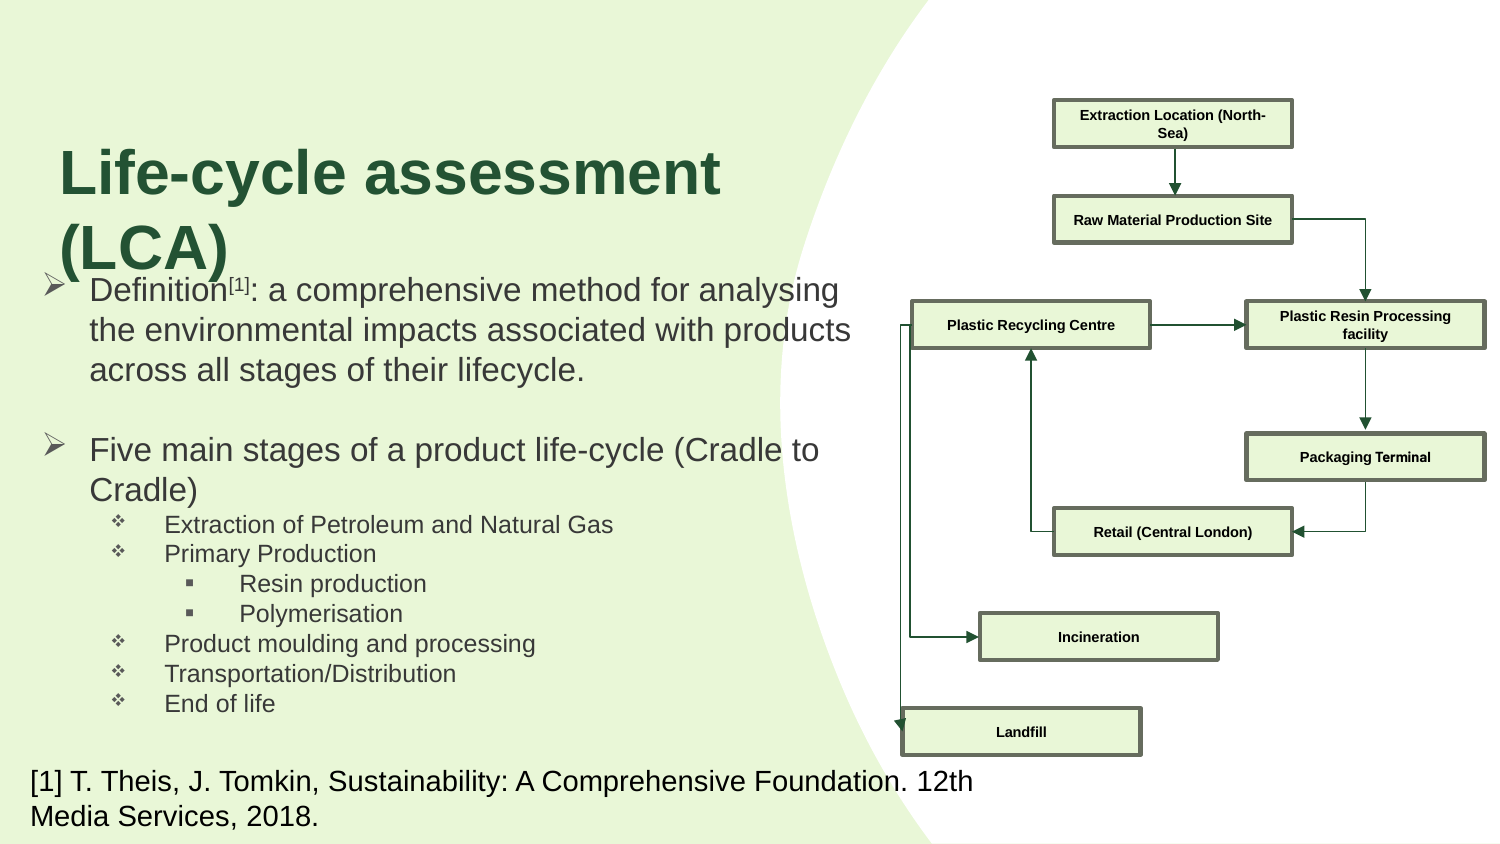

Extraction Location (North-Sea)
# Life-cycle assessment (LCA)
Raw Material Production Site
Definition[1]: a comprehensive method for analysing the environmental impacts associated with products across all stages of their lifecycle.

Five main stages of a product life-cycle (Cradle to Cradle)
Extraction of Petroleum and Natural Gas
Primary Production
Resin production
Polymerisation
Product moulding and processing
Transportation/Distribution
End of life

Plastic Recycling Centre
Plastic Resin Processing facility
Packaging Terminal
Retail (Central London)
Incineration
Landfill
[1] T. Theis, J. Tomkin, Sustainability: A Comprehensive Foundation. 12th Media Services, 2018.